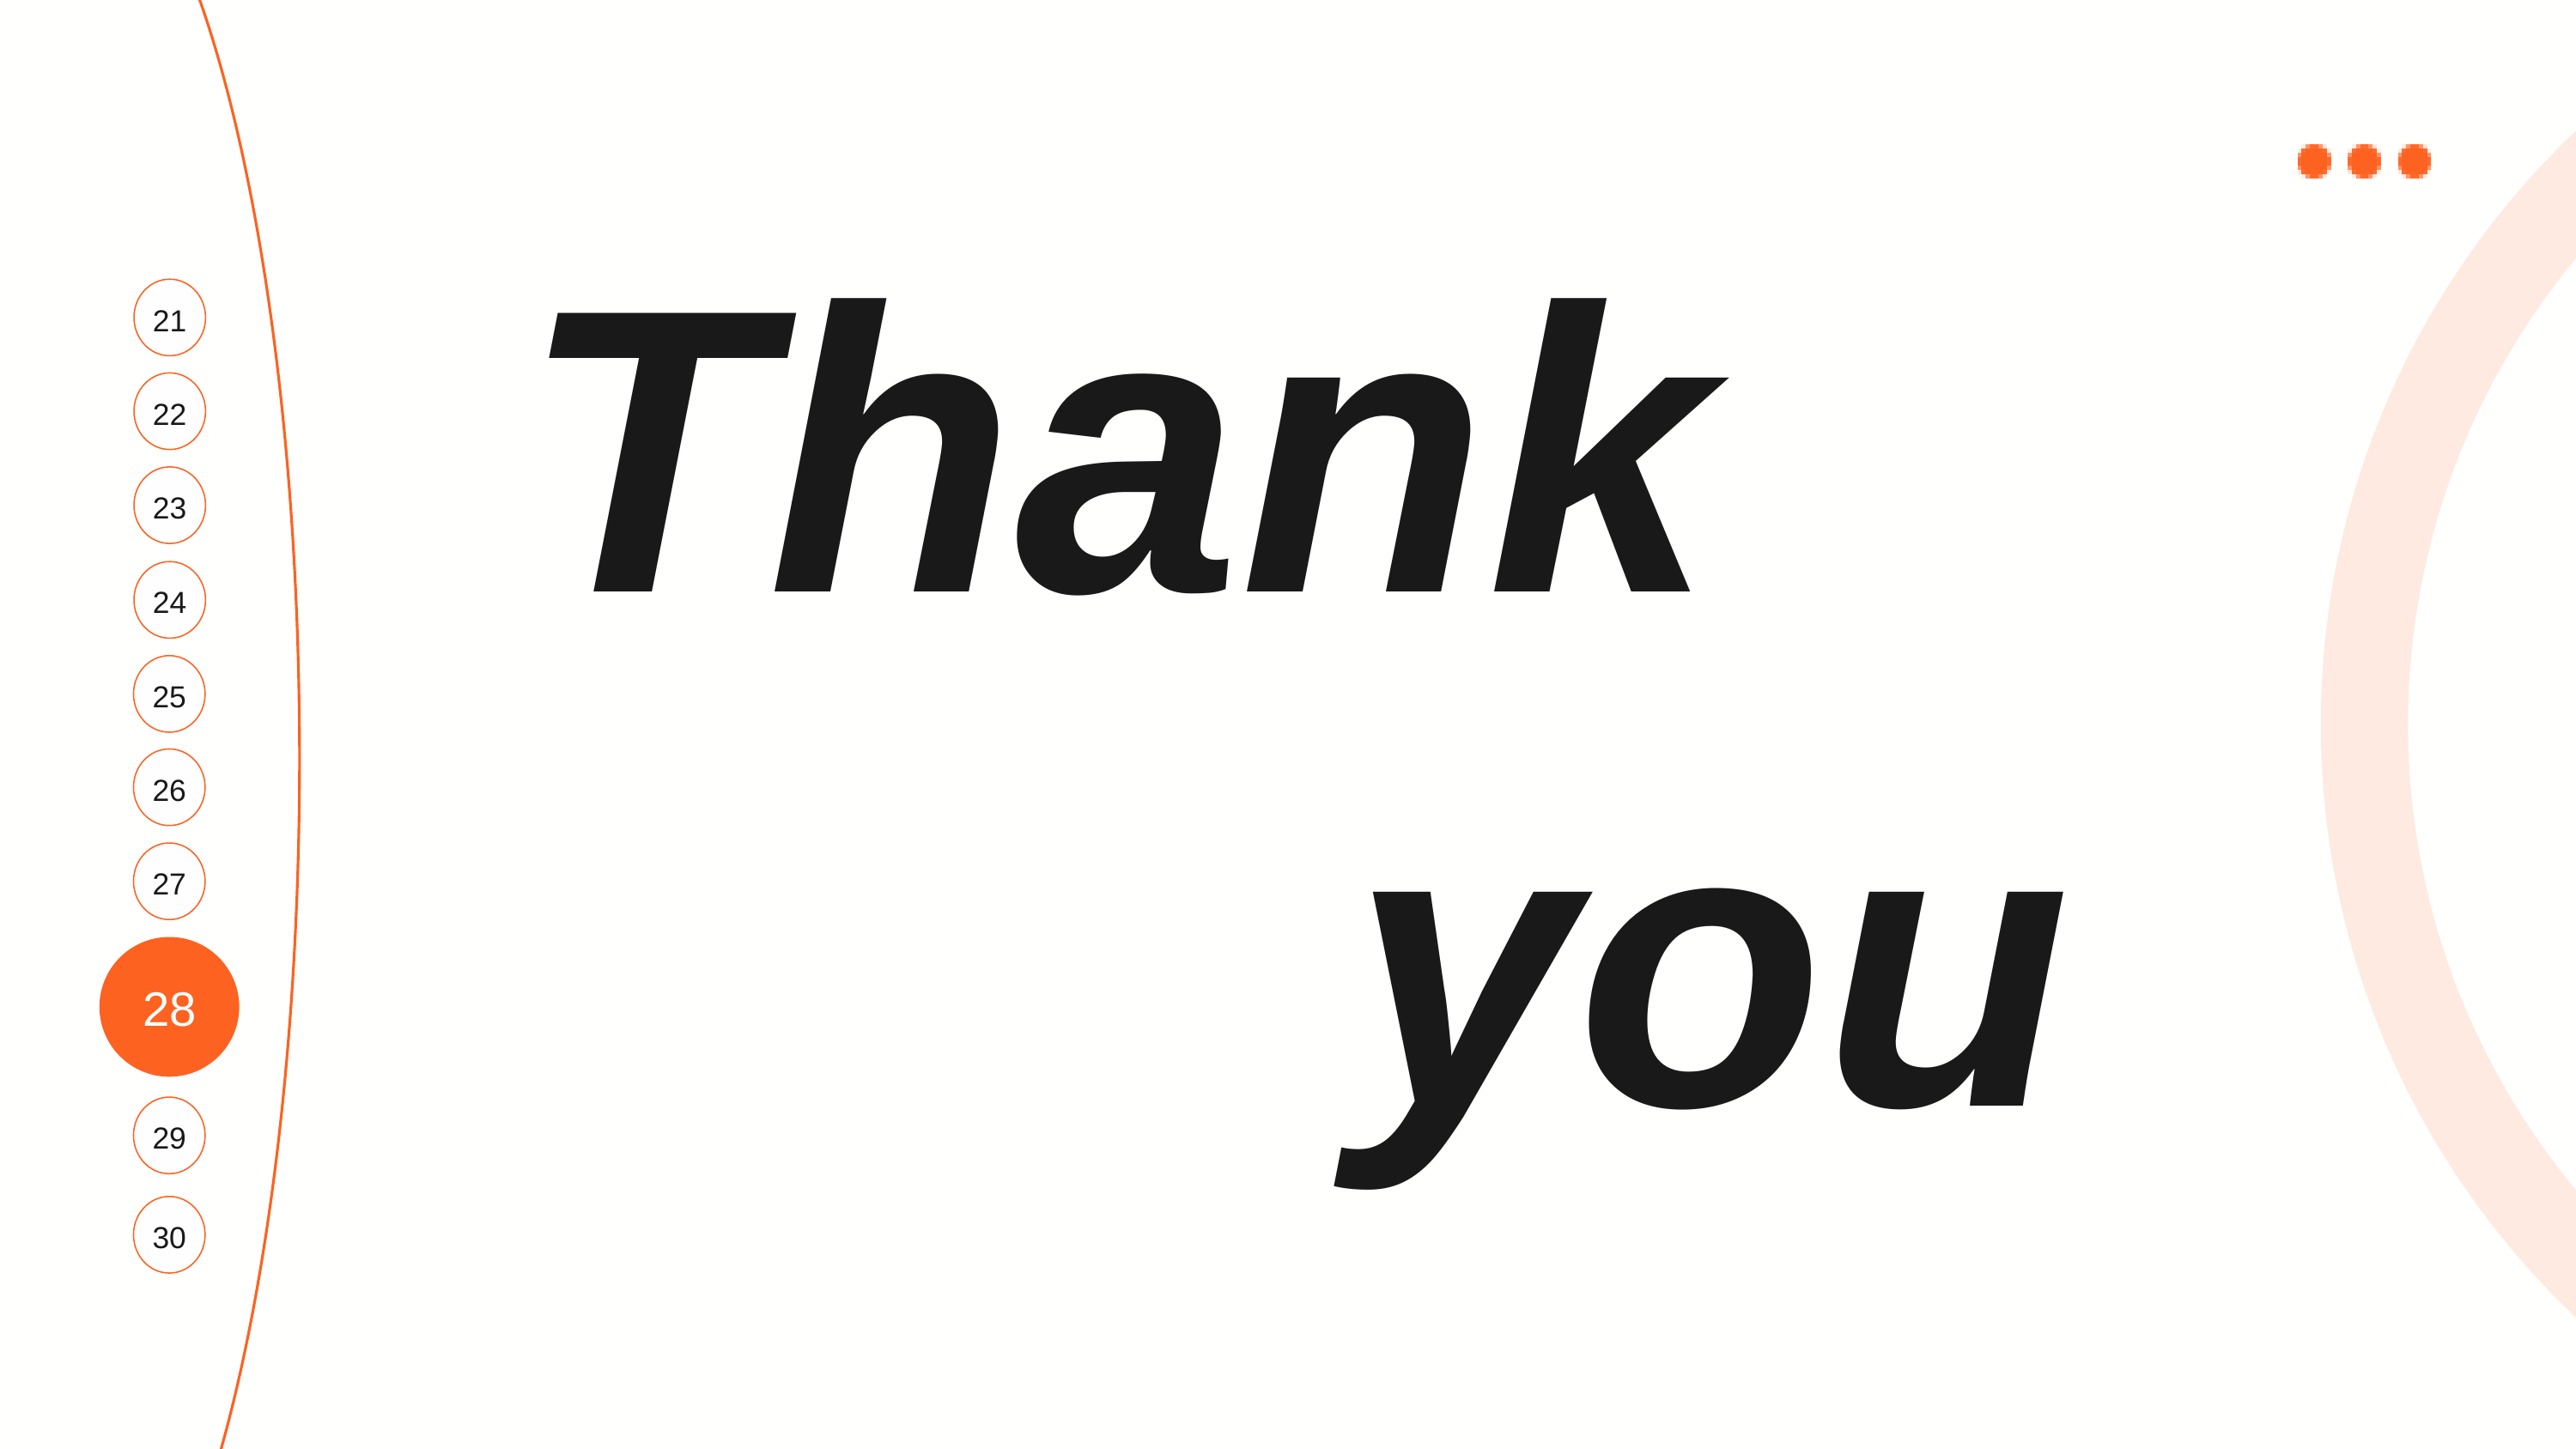

21
Thank

22

23

24

25

26
you

27

28

29

30